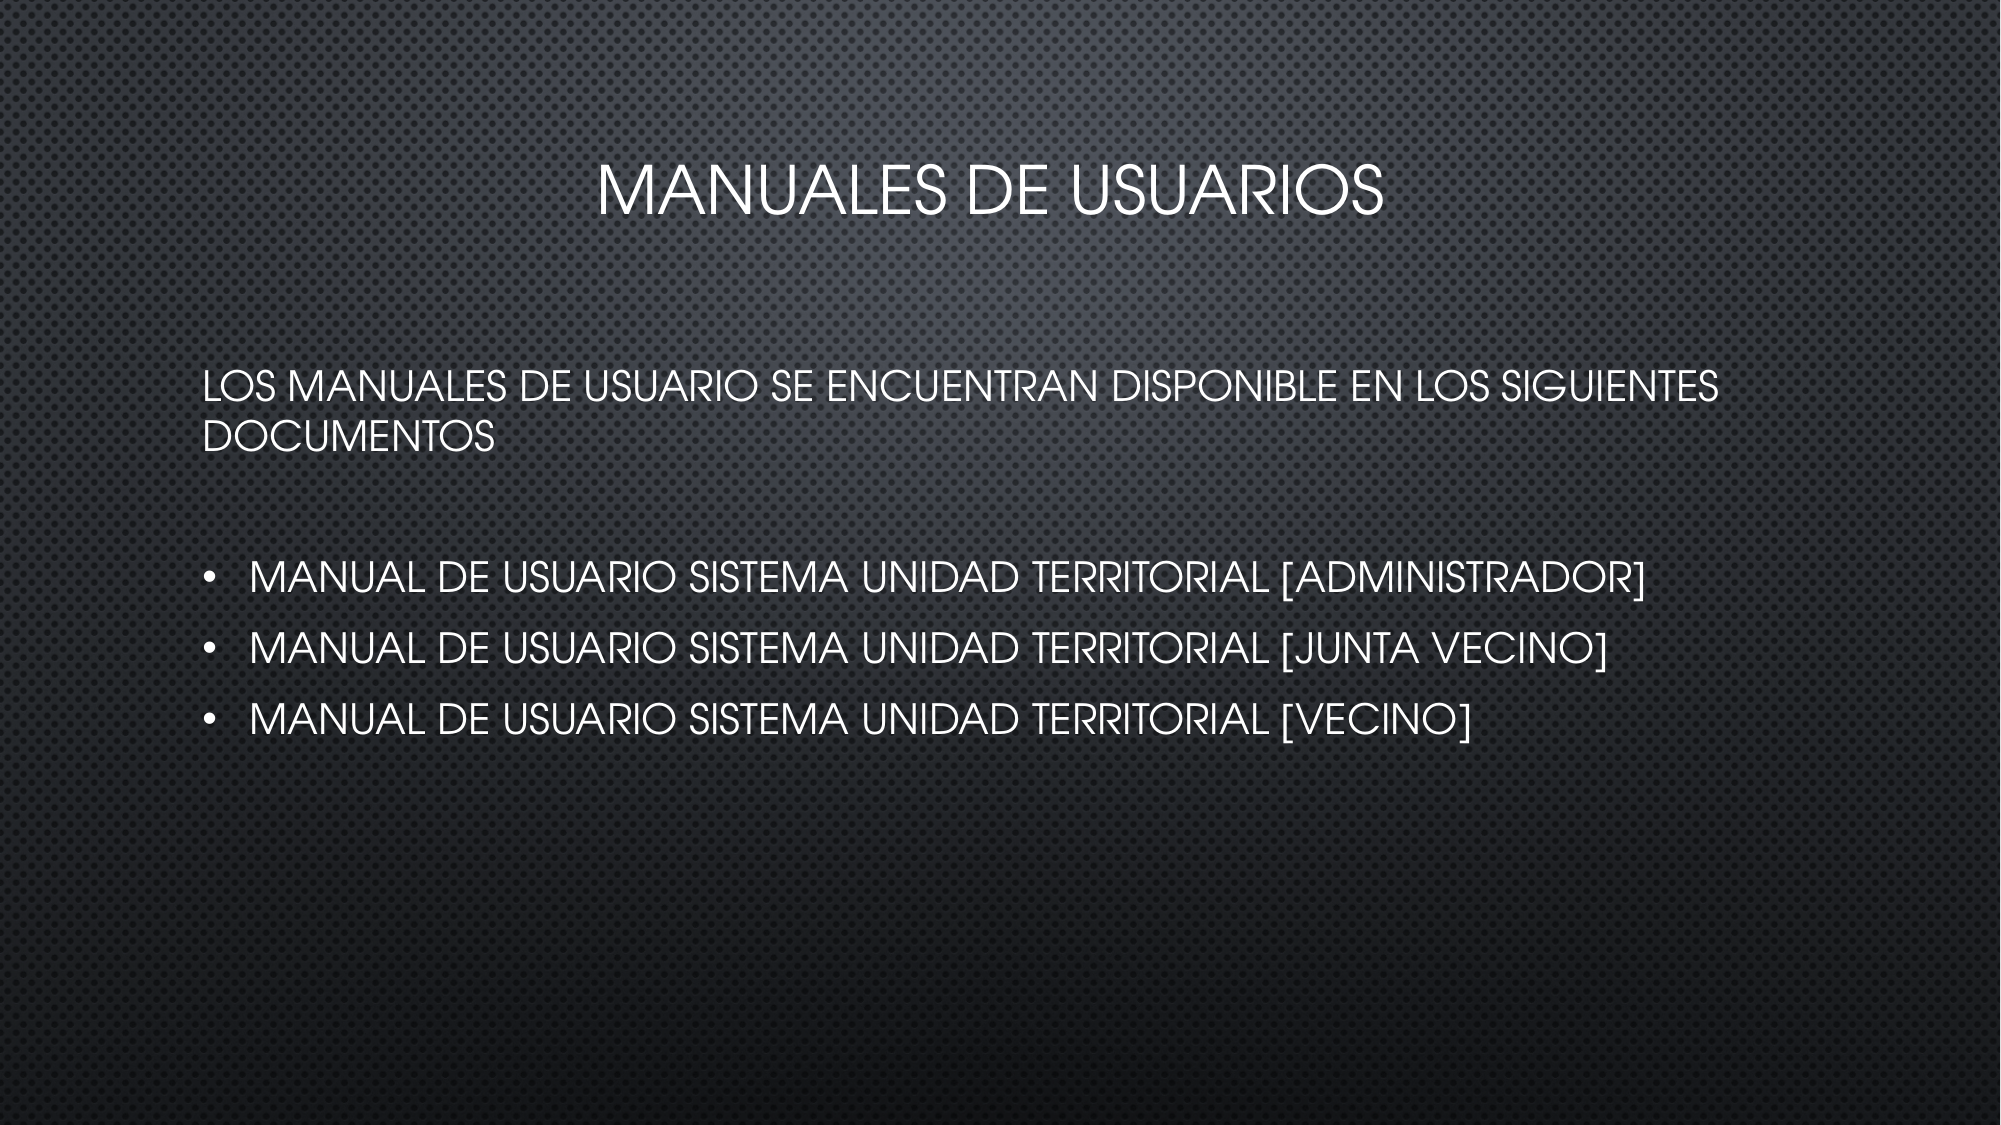

# Manuales de usuarios
Los manuales de usuario se encuentran disponible en los siguientes documentos

Manual de Usuario Sistema Unidad Territorial [Administrador]
Manual de Usuario Sistema Unidad Territorial [Junta Vecino]
Manual de Usuario Sistema Unidad Territorial [Vecino]